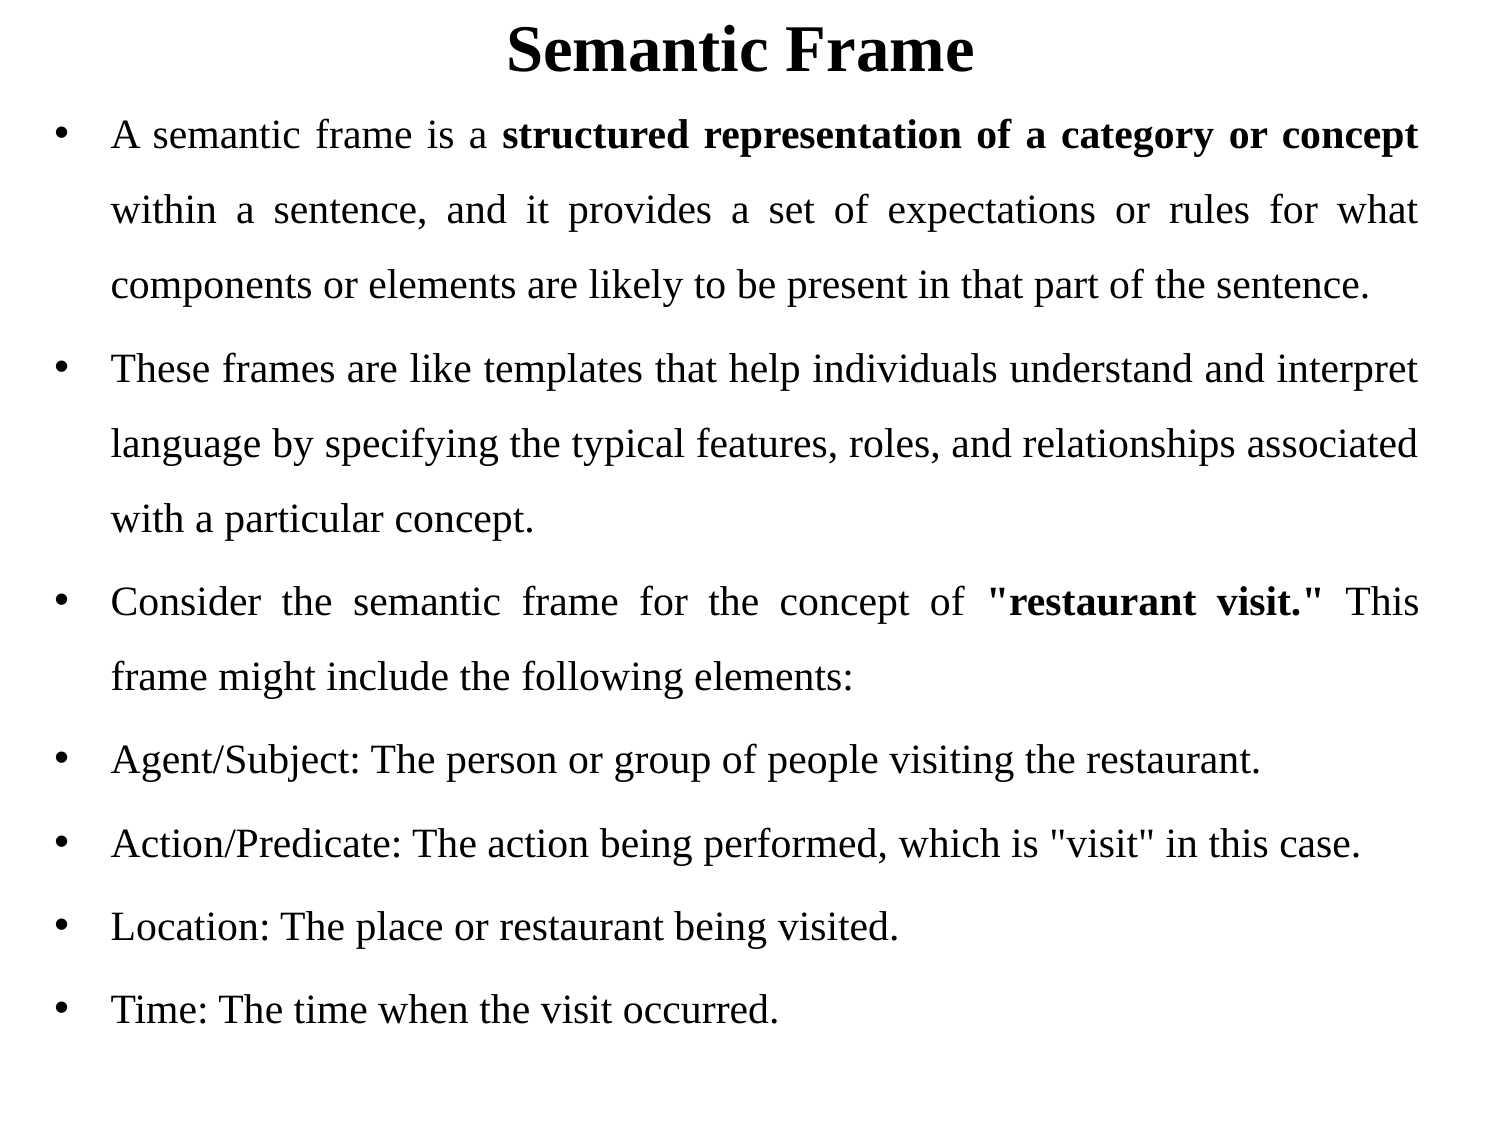

# Semantic Frame
A semantic frame is a structured representation of a category or concept within a sentence, and it provides a set of expectations or rules for what components or elements are likely to be present in that part of the sentence.
These frames are like templates that help individuals understand and interpret language by specifying the typical features, roles, and relationships associated with a particular concept.
Consider the semantic frame for the concept of "restaurant visit." This frame might include the following elements:
Agent/Subject: The person or group of people visiting the restaurant.
Action/Predicate: The action being performed, which is "visit" in this case.
Location: The place or restaurant being visited.
Time: The time when the visit occurred.